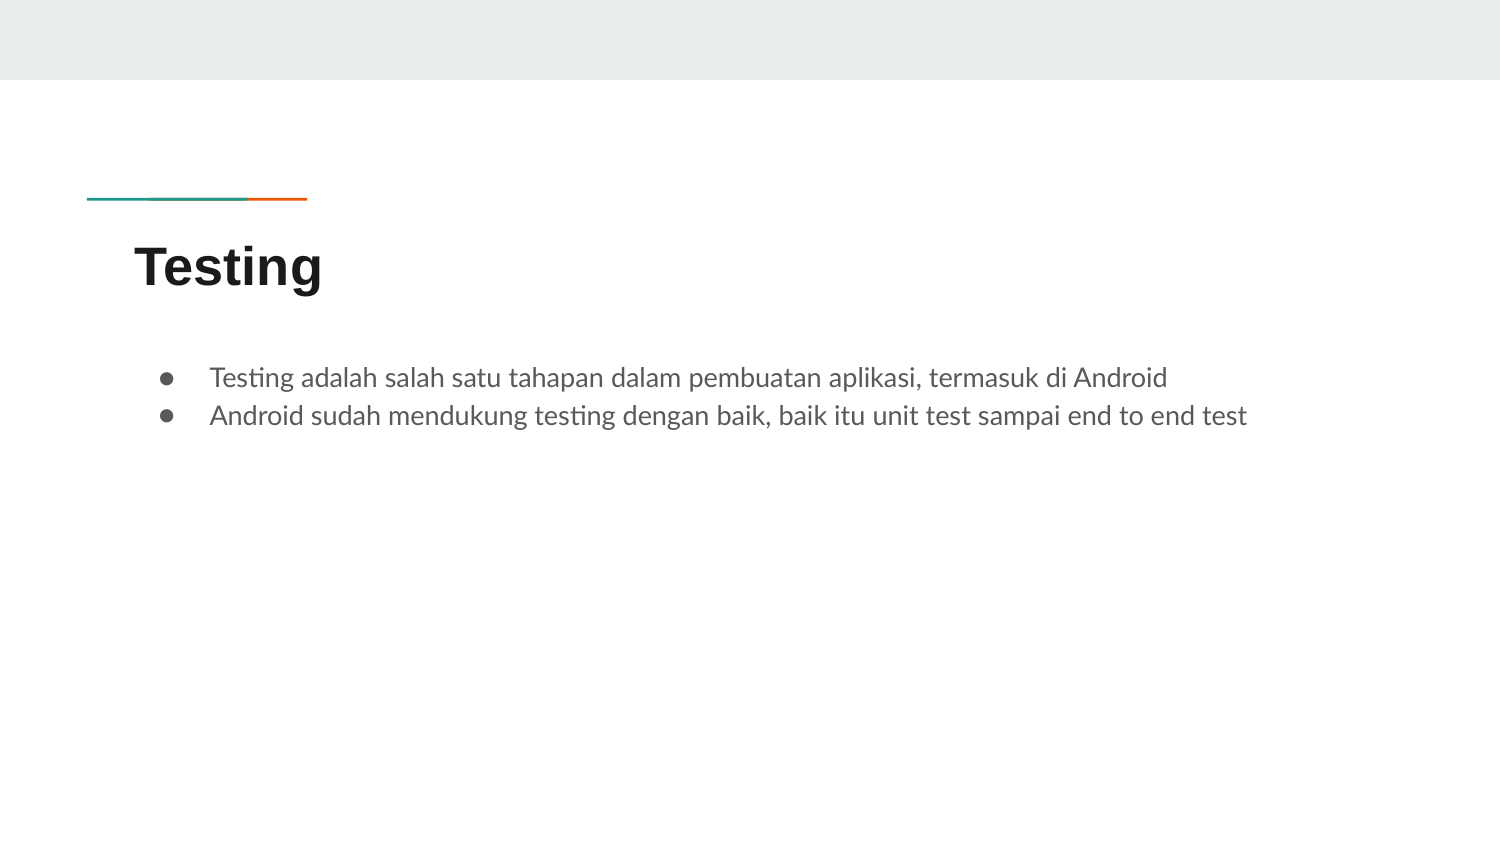

# Testing
Testing adalah salah satu tahapan dalam pembuatan aplikasi, termasuk di Android
Android sudah mendukung testing dengan baik, baik itu unit test sampai end to end test